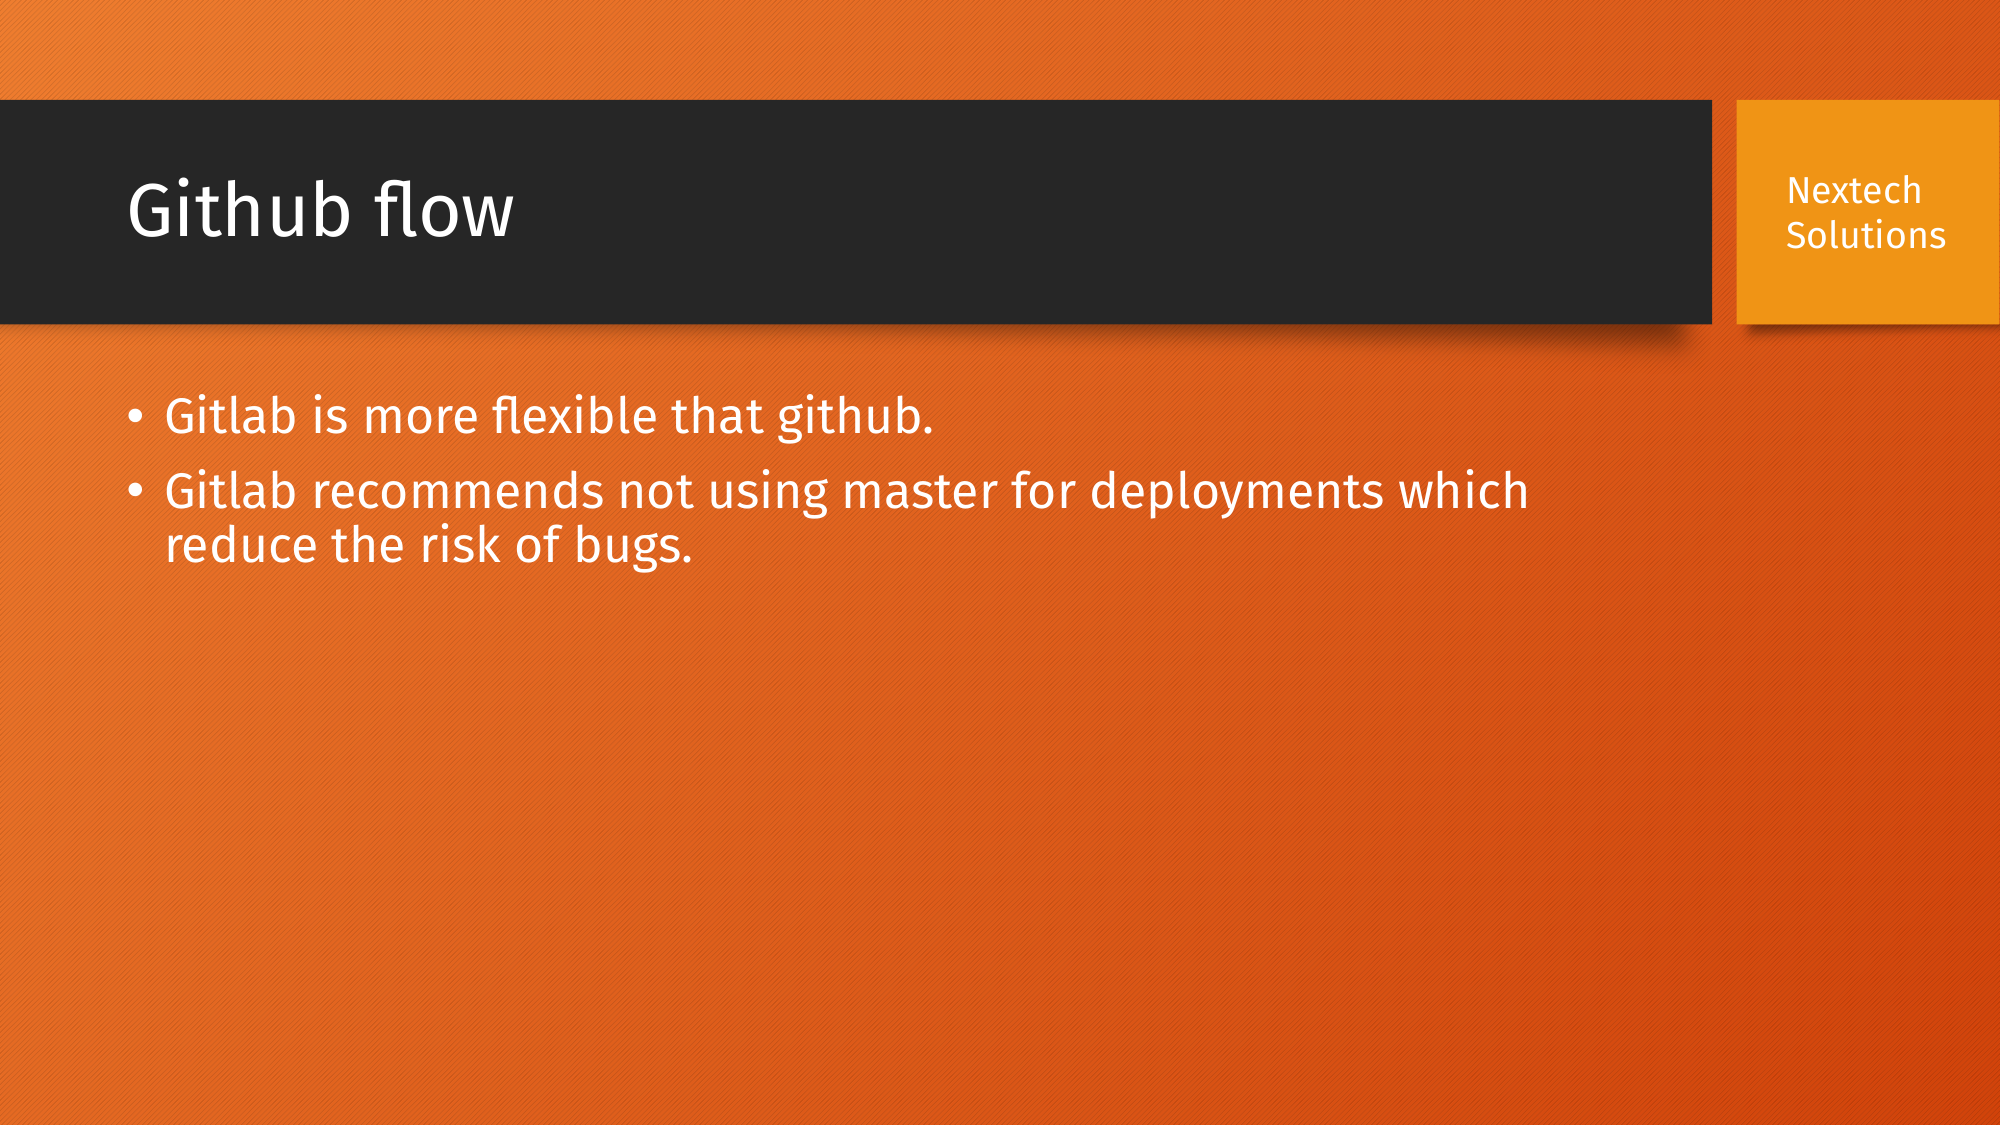

# Github flow
Nextech Solutions
Gitlab is more flexible that github.
Gitlab recommends not using master for deployments which reduce the risk of bugs.